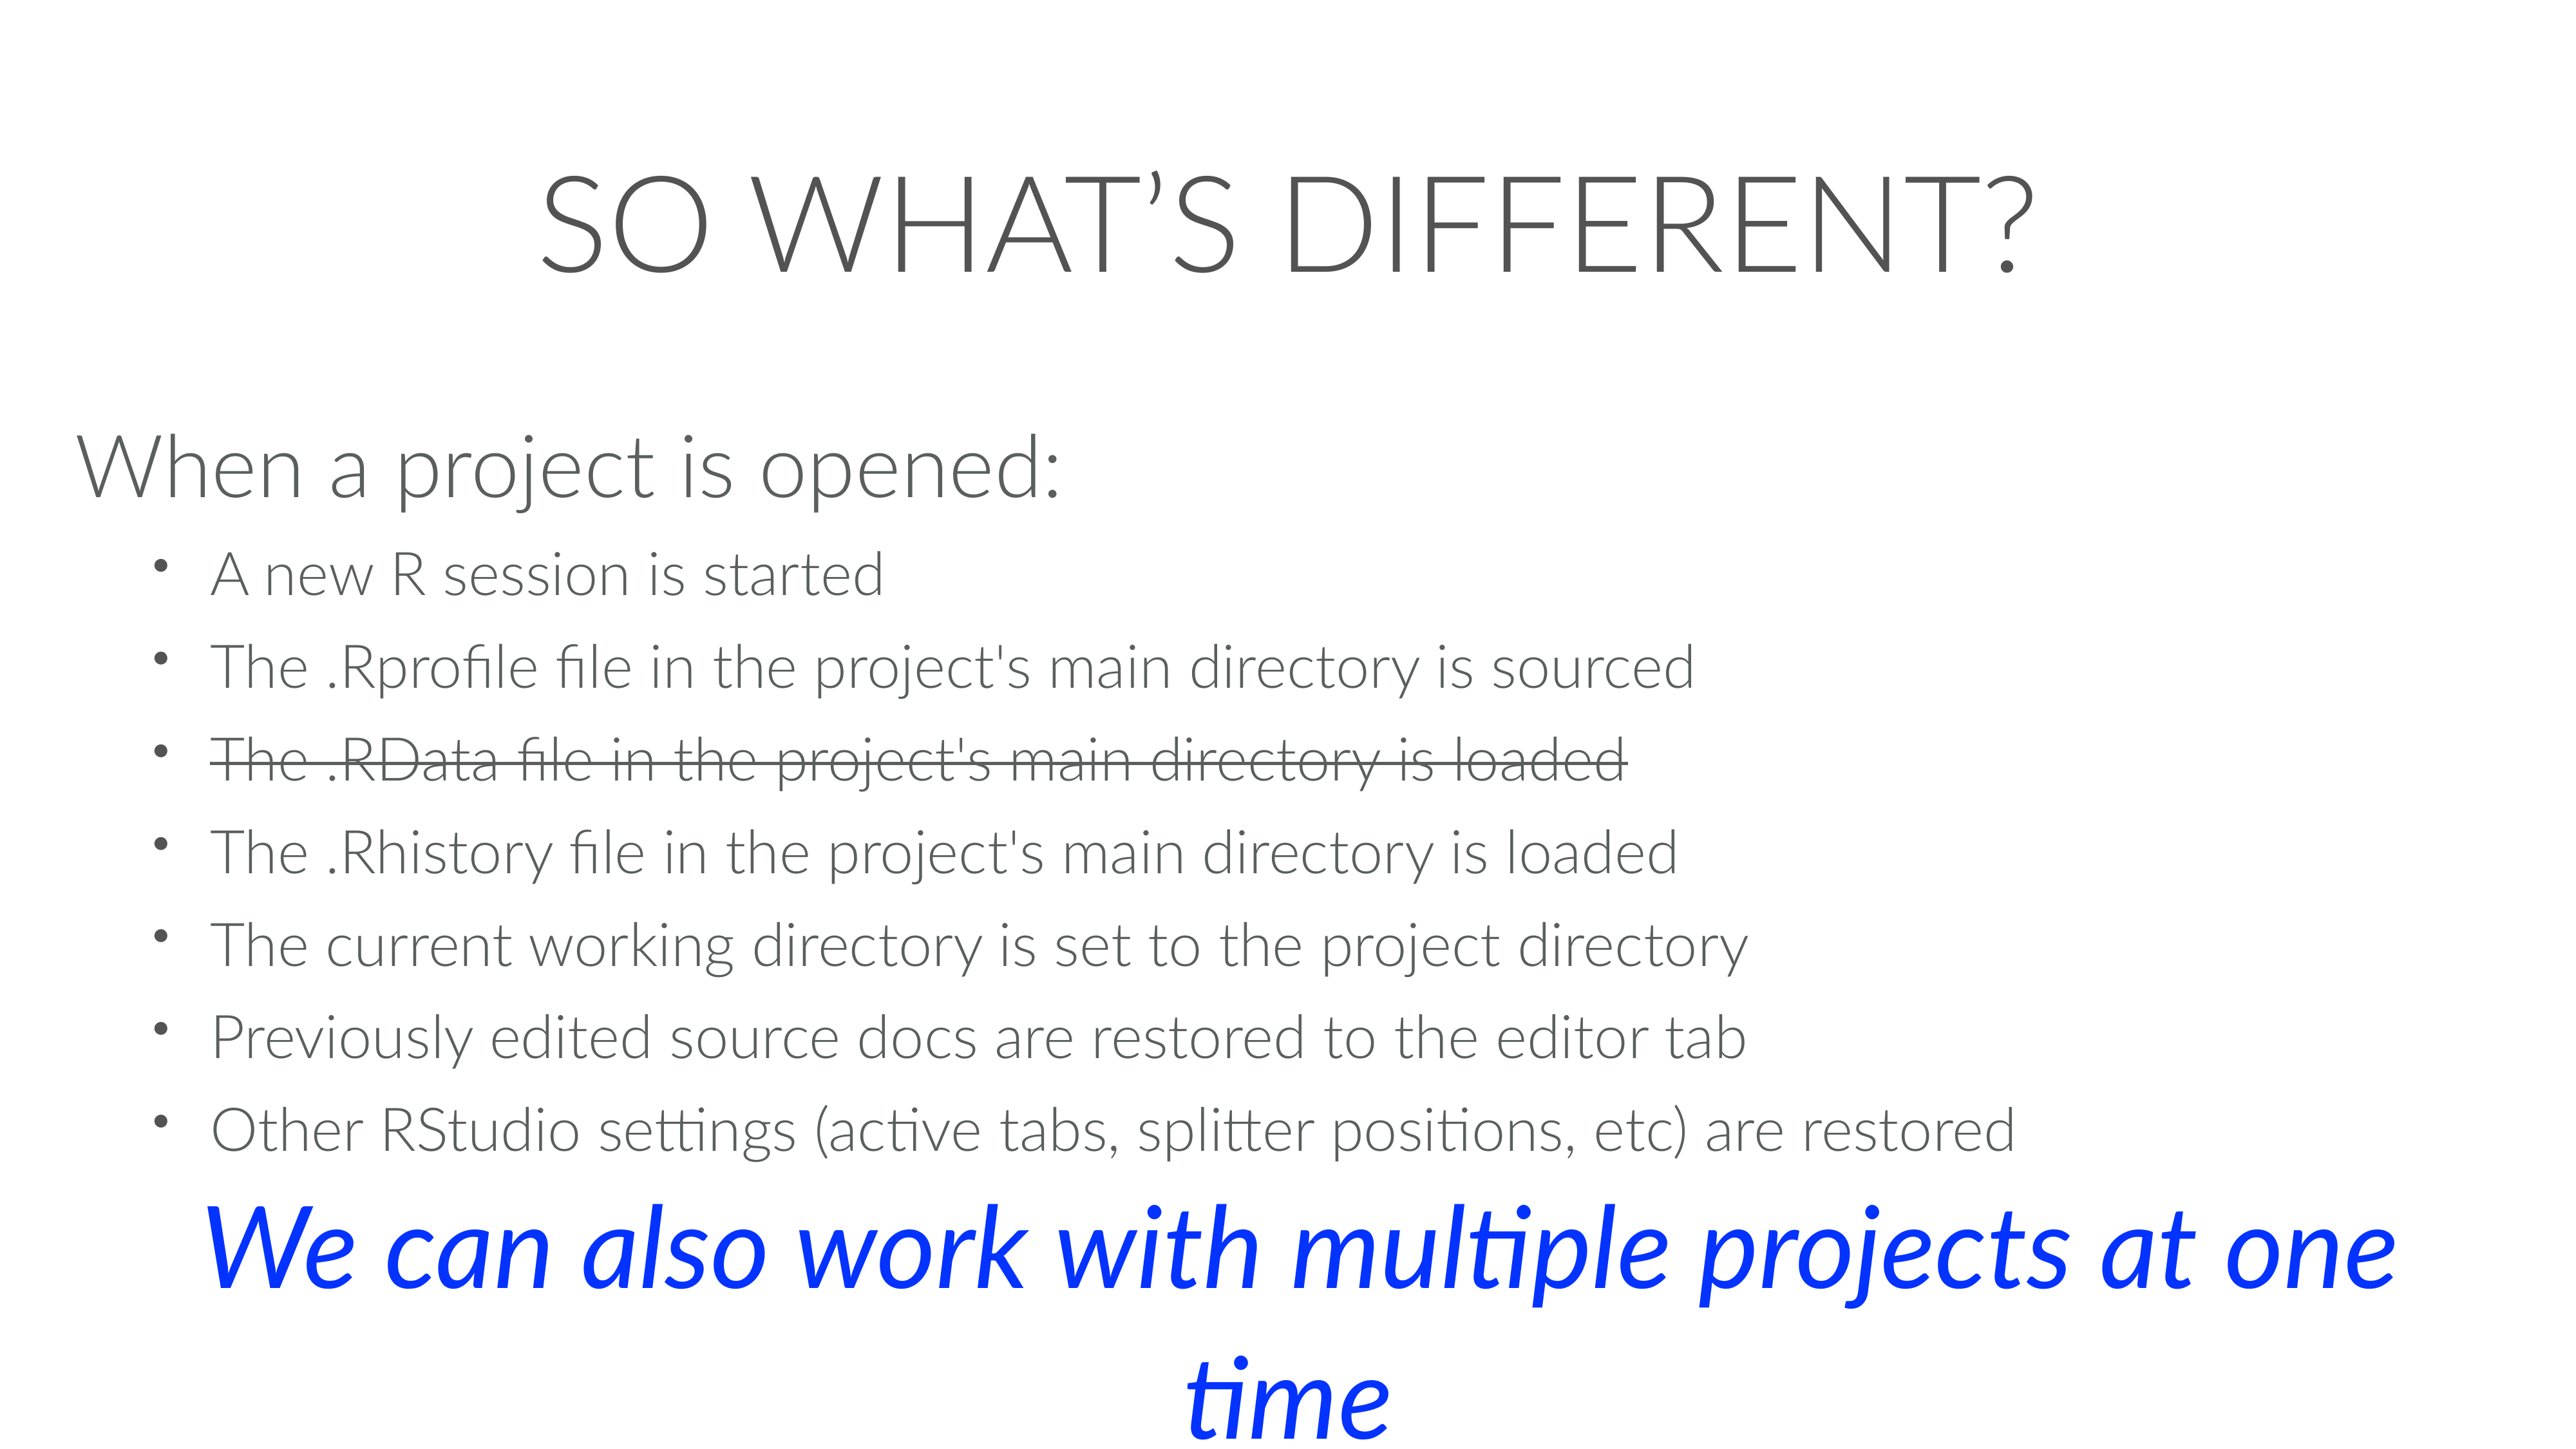

# so what’s different?
When a project is opened:
  A new R session is started
  The .Rprofile file in the project's main directory is sourced
  The .RData file in the project's main directory is loaded
  The .Rhistory file in the project's main directory is loaded
  The current working directory is set to the project directory
  Previously edited source docs are restored to the editor tab
  Other RStudio settings (active tabs, splitter positions, etc) are restored
We can also work with multiple projects at one time